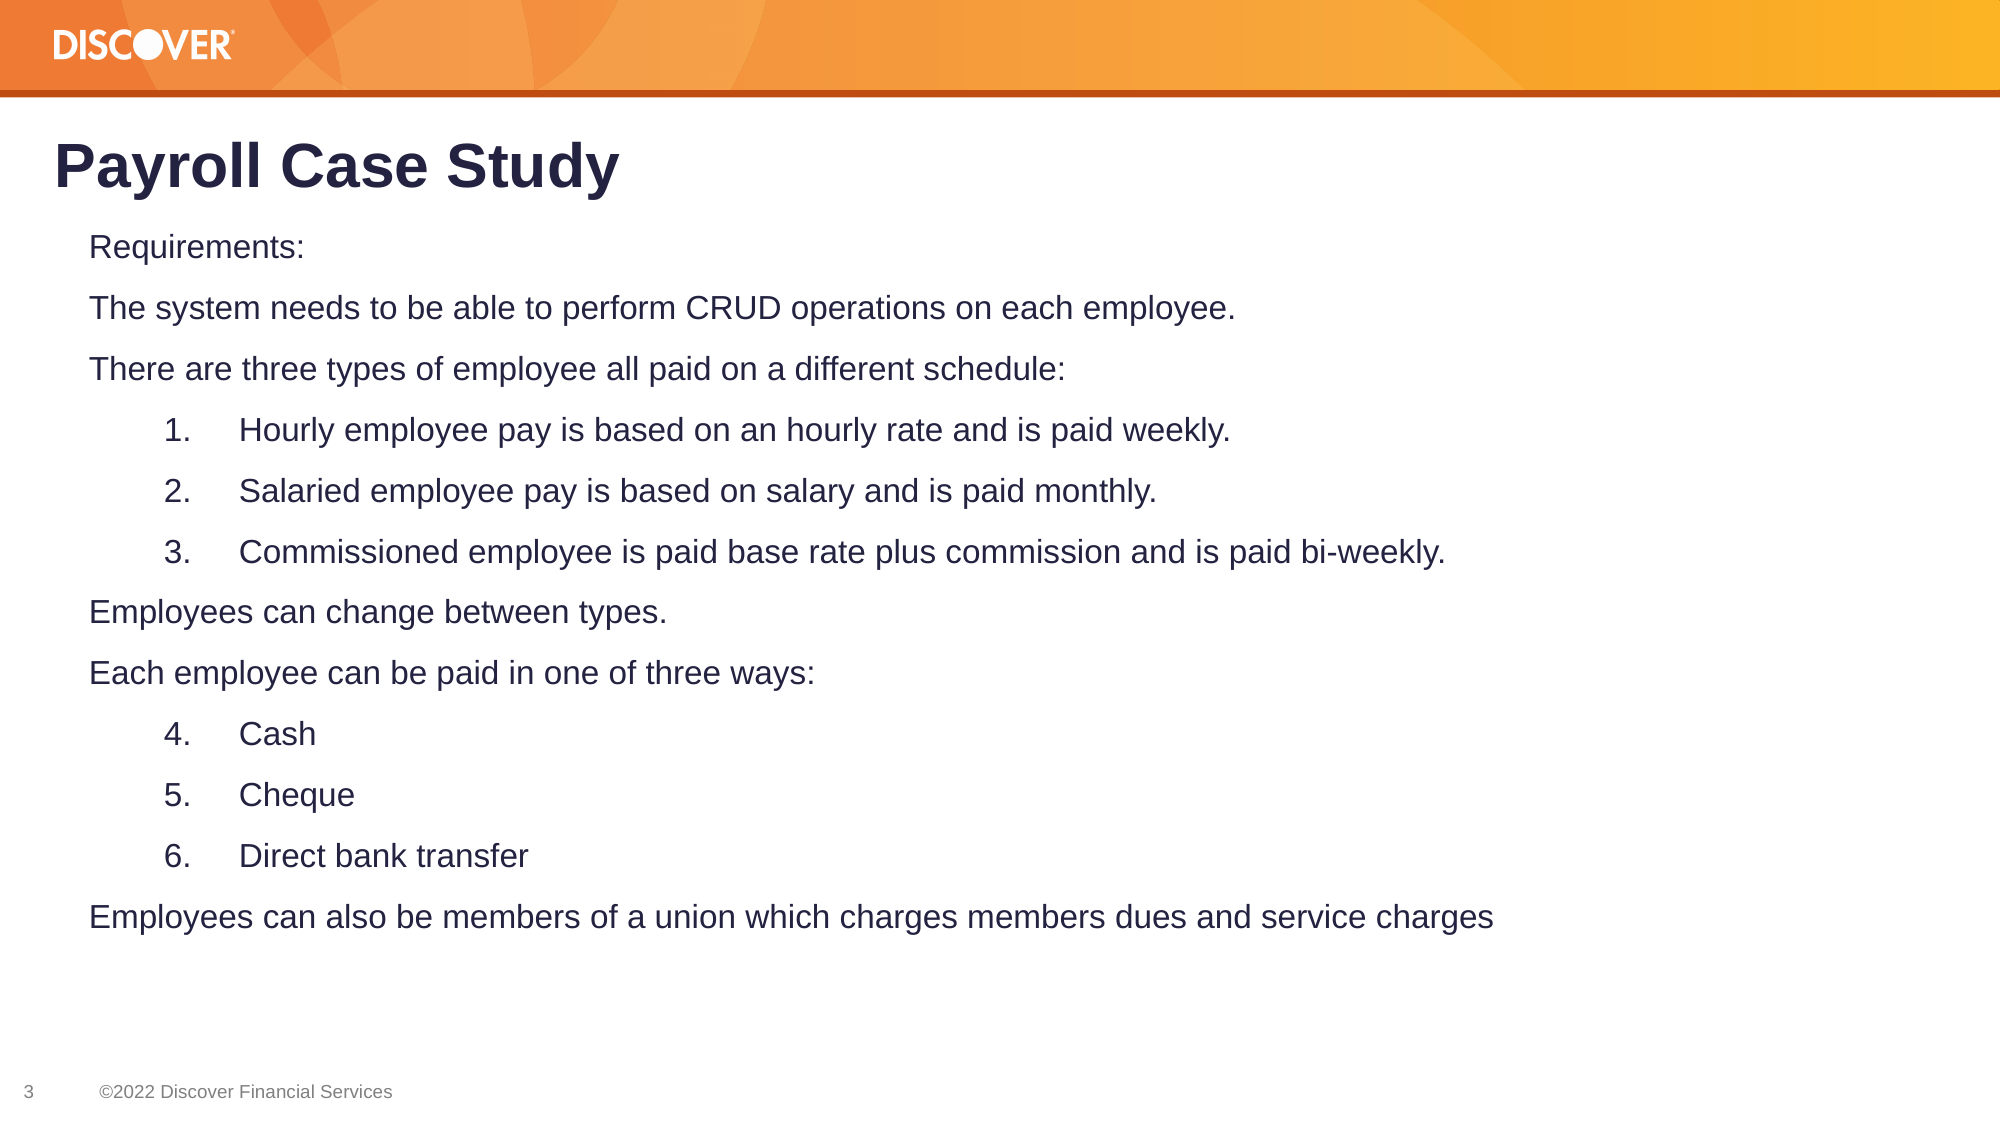

# Payroll Case Study
Requirements:
The system needs to be able to perform CRUD operations on each employee.
There are three types of employee all paid on a different schedule:
Hourly employee pay is based on an hourly rate and is paid weekly.
Salaried employee pay is based on salary and is paid monthly.
Commissioned employee is paid base rate plus commission and is paid bi-weekly.
Employees can change between types.
Each employee can be paid in one of three ways:
Cash
Cheque
Direct bank transfer
Employees can also be members of a union which charges members dues and service charges